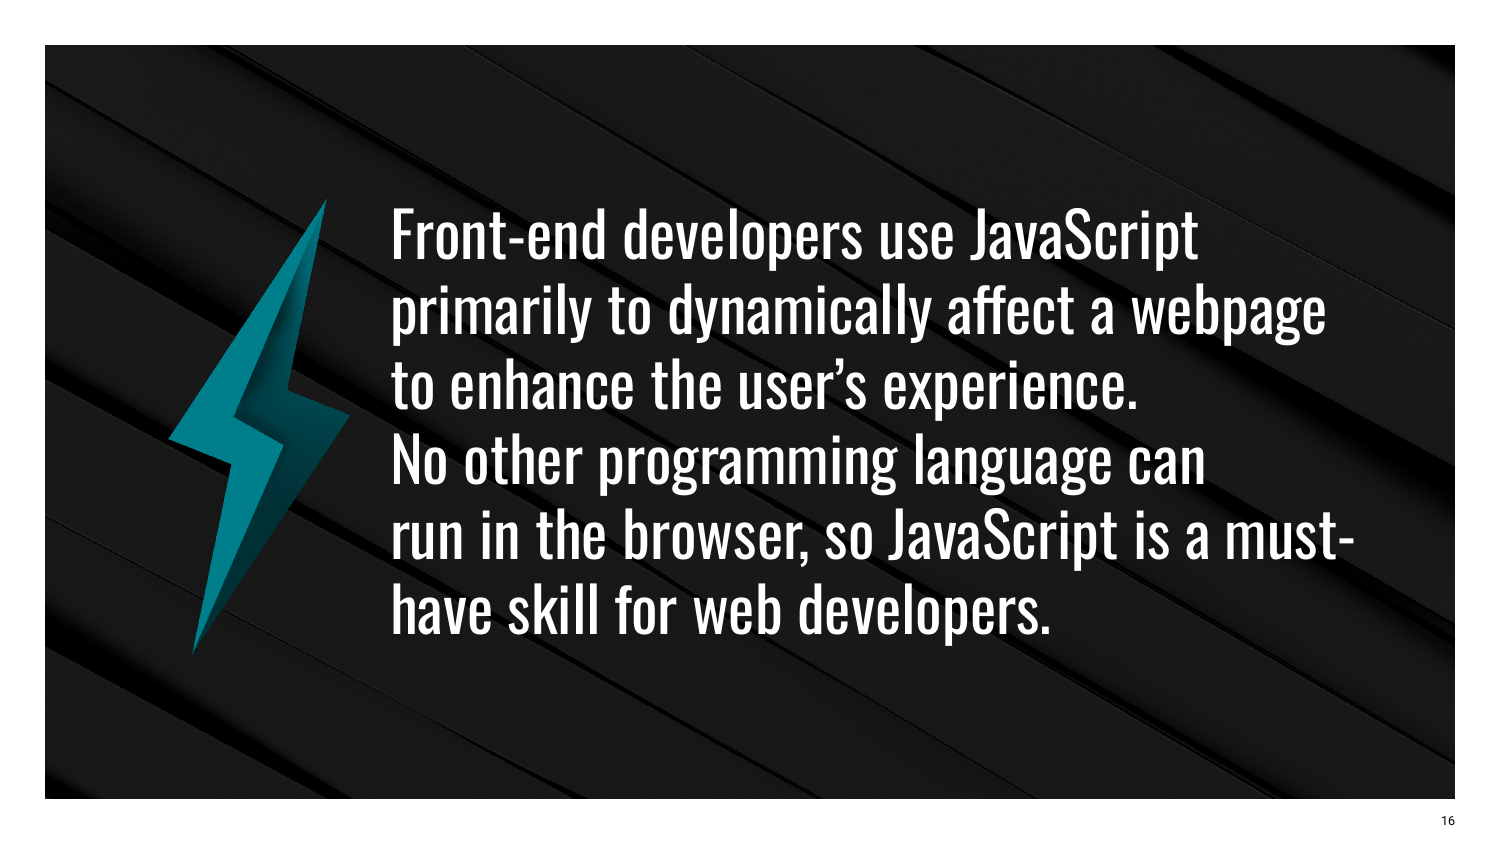

# Front-end developers use JavaScript primarily to dynamically affect a webpage to enhance the user’s experience. No other programming language can run in the browser, so JavaScript is a must-have skill for web developers.